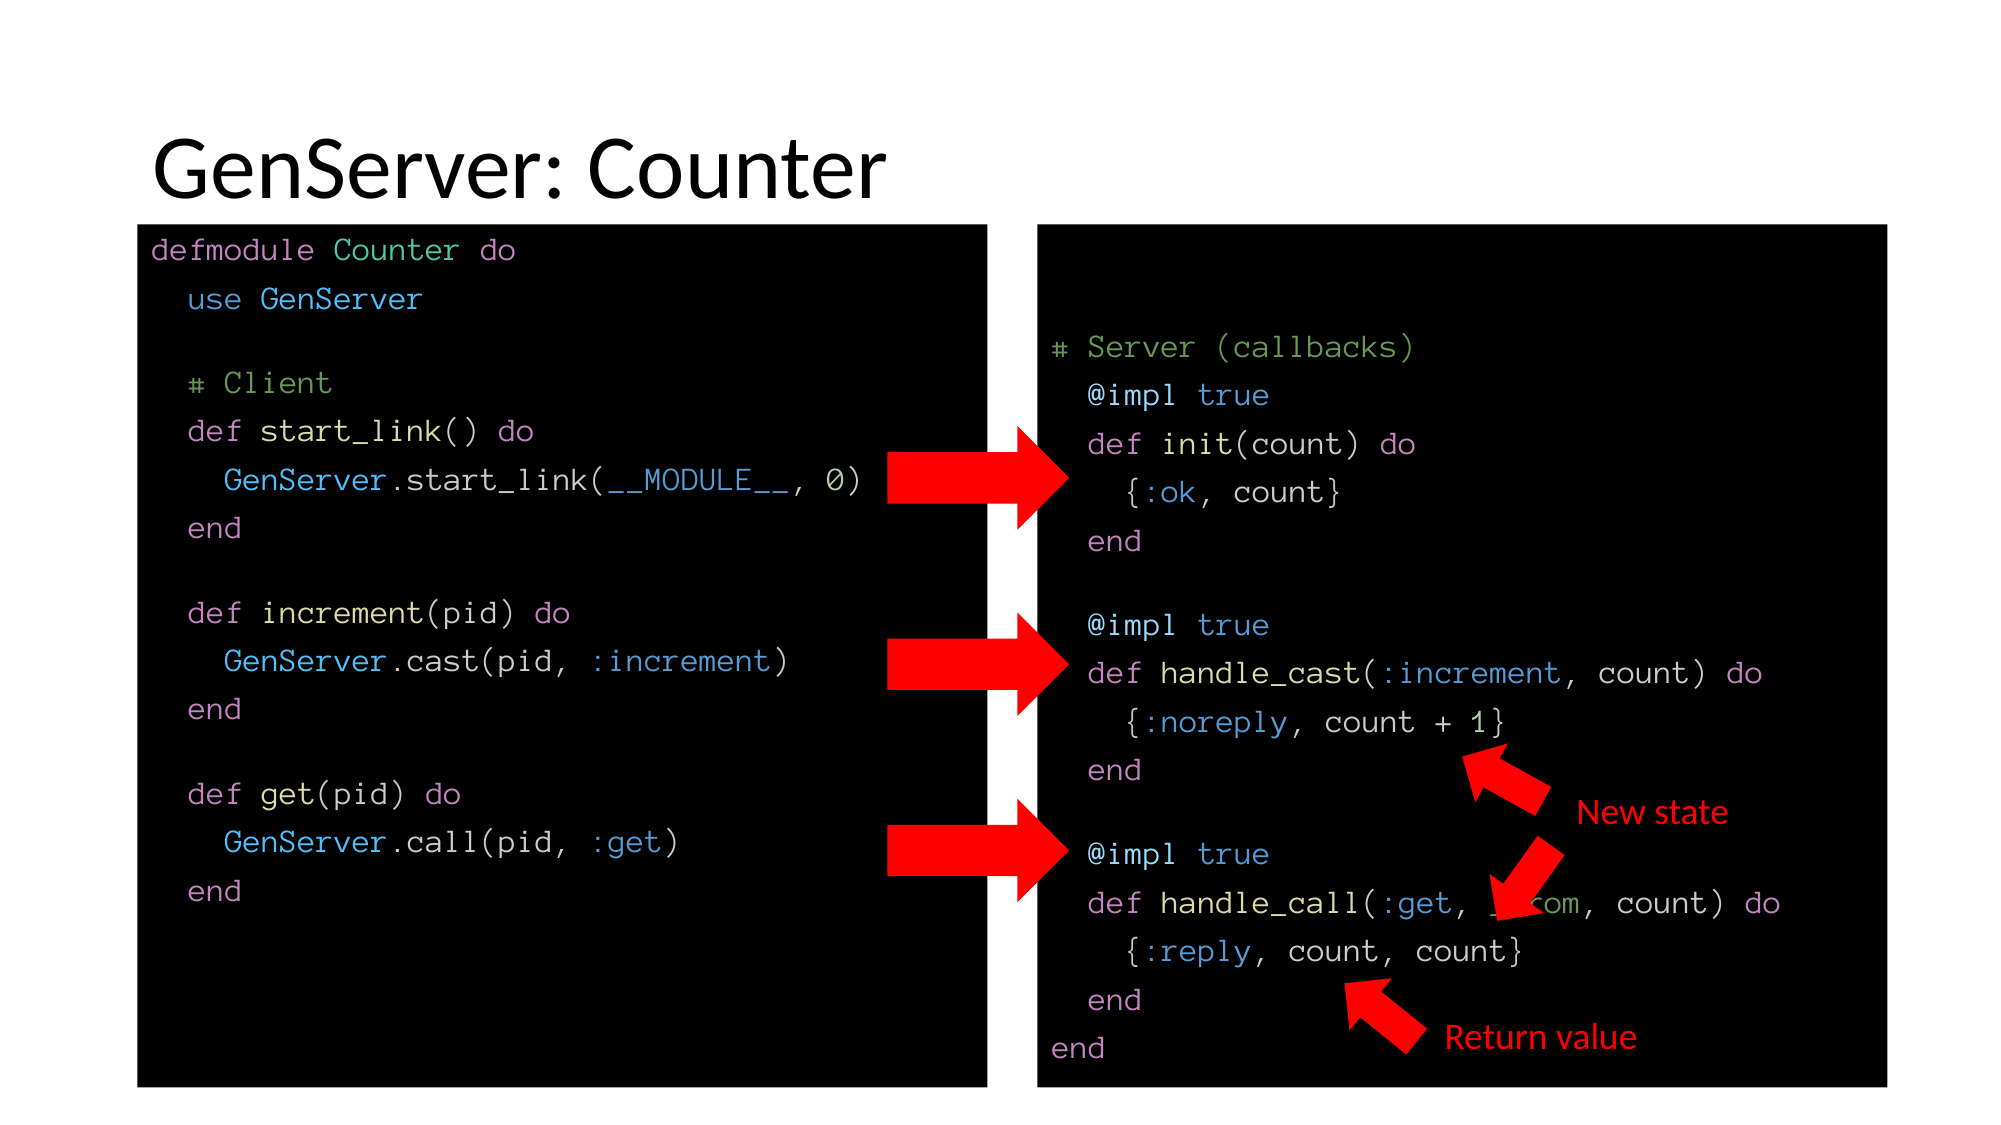

# GenServer: Counter
defmodule Counter do
  use GenServer
  # Client
  def start_link() do
    GenServer.start_link(__MODULE__, 0)
  end
  def increment(pid) do
    GenServer.cast(pid, :increment)
  end
  def get(pid) do
    GenServer.call(pid, :get)
  end

# Server (callbacks)
  @impl true
  def init(count) do
    {:ok, count}
  end
  @impl true
  def handle_cast(:increment, count) do
    {:noreply, count + 1}
  end
  @impl true
  def handle_call(:get, _from, count) do
    {:reply, count, count}
  end
end

New state

Return value